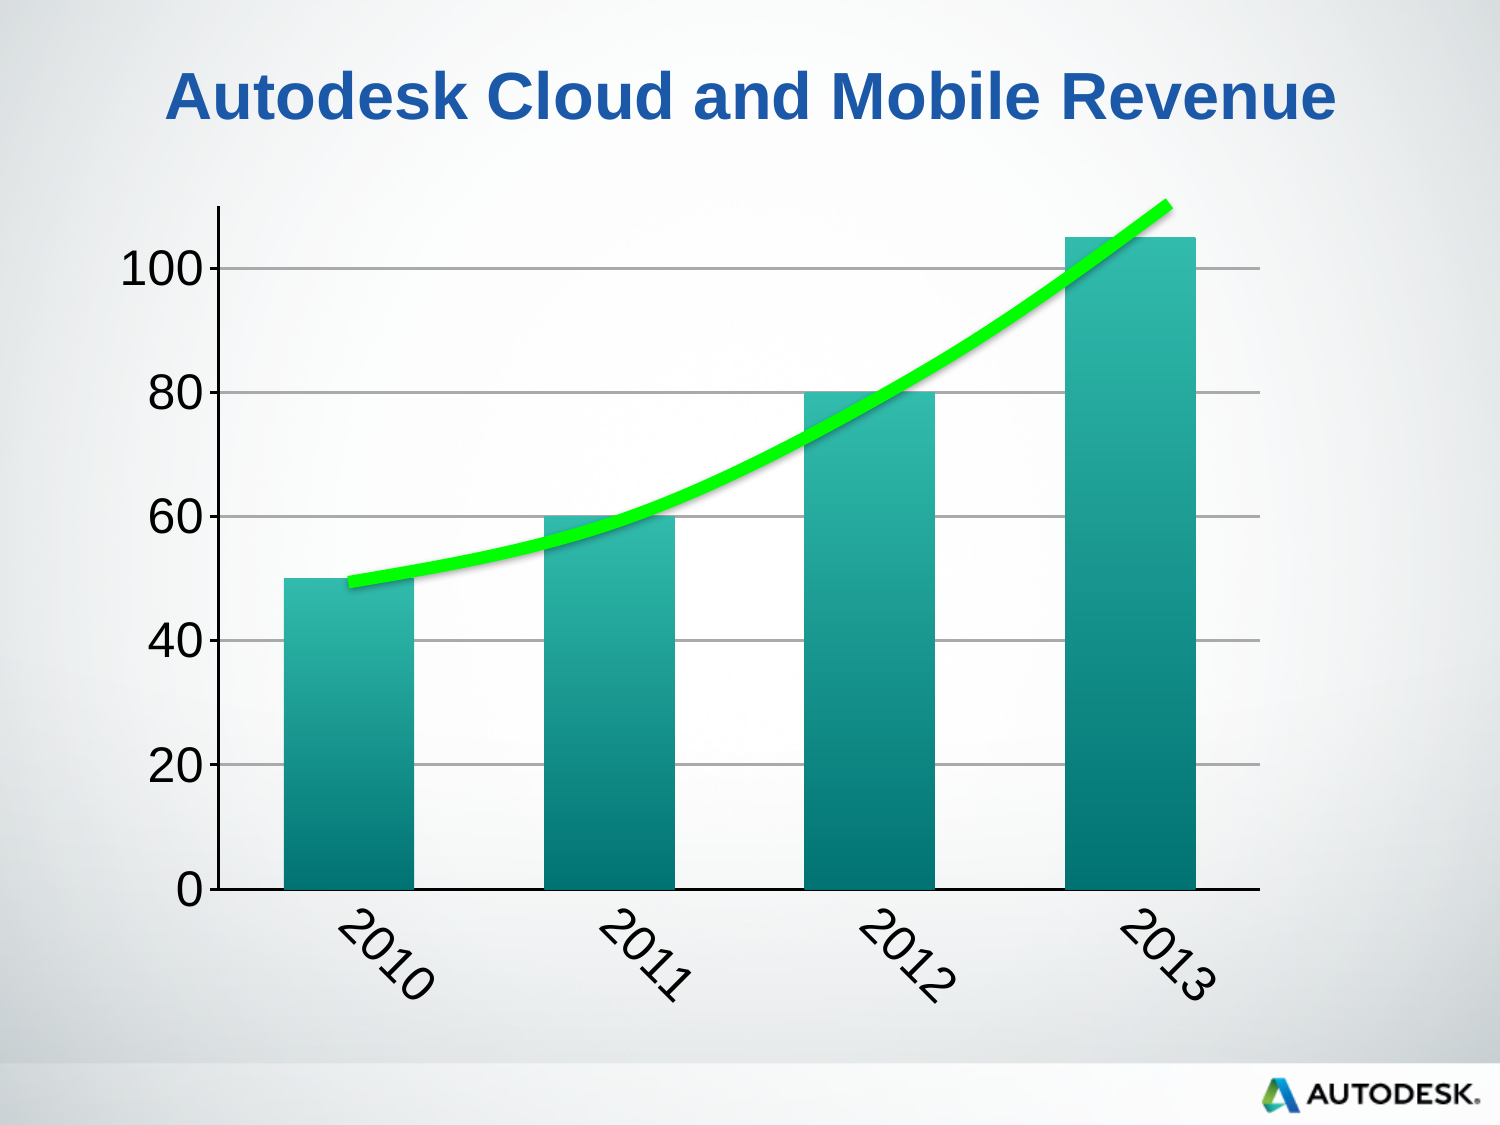

Autodesk Cloud and Mobile Revenue

### Chart

| Category | Series 1 |
|---|---|
| 2010 | 50.0 |
| 2011 | 60.0 |
| 2012 | 80.0 |
| 2013 | 105.0 |